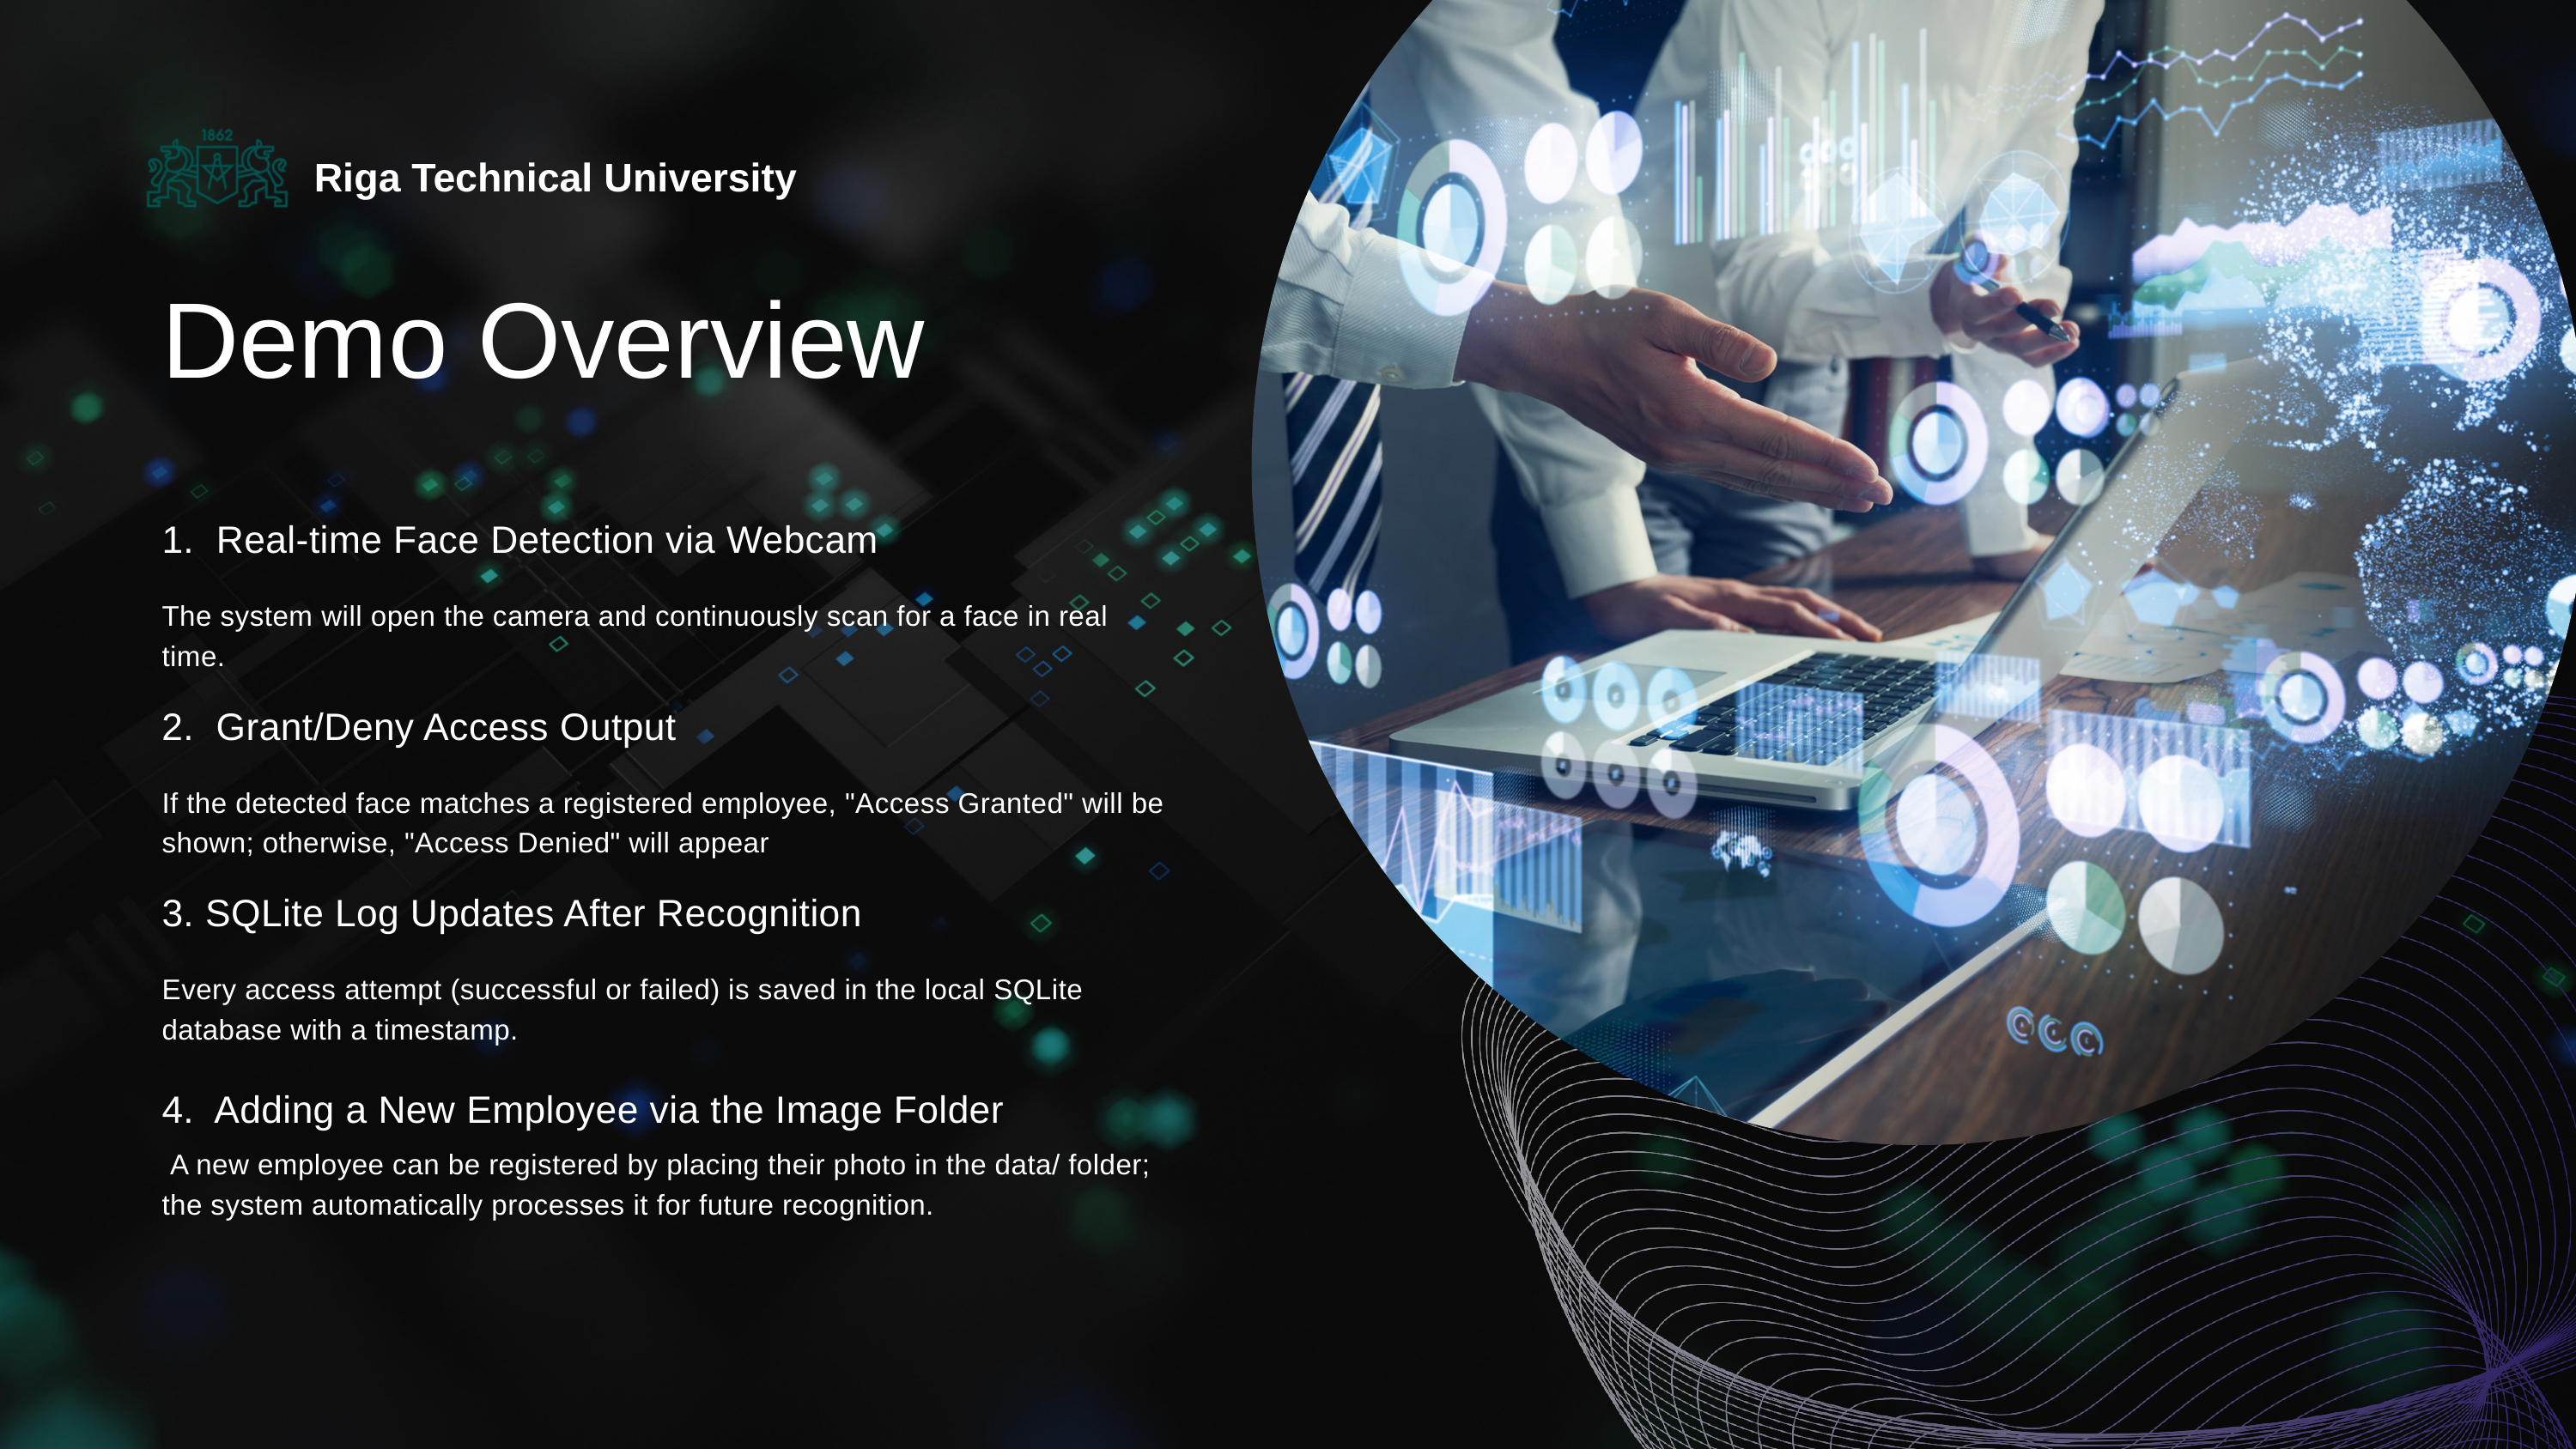

Riga Technical University
Demo Overview
1.  Real-time Face Detection via Webcam
The system will open the camera and continuously scan for a face in real time.

2.  Grant/Deny Access Output
If the detected face matches a registered employee, "Access Granted" will be shown; otherwise, "Access Denied" will appear
3. SQLite Log Updates After Recognition
Every access attempt (successful or failed) is saved in the local SQLite database with a timestamp.
4.  Adding a New Employee via the Image Folder
 A new employee can be registered by placing their photo in the data/ folder; the system automatically processes it for future recognition.